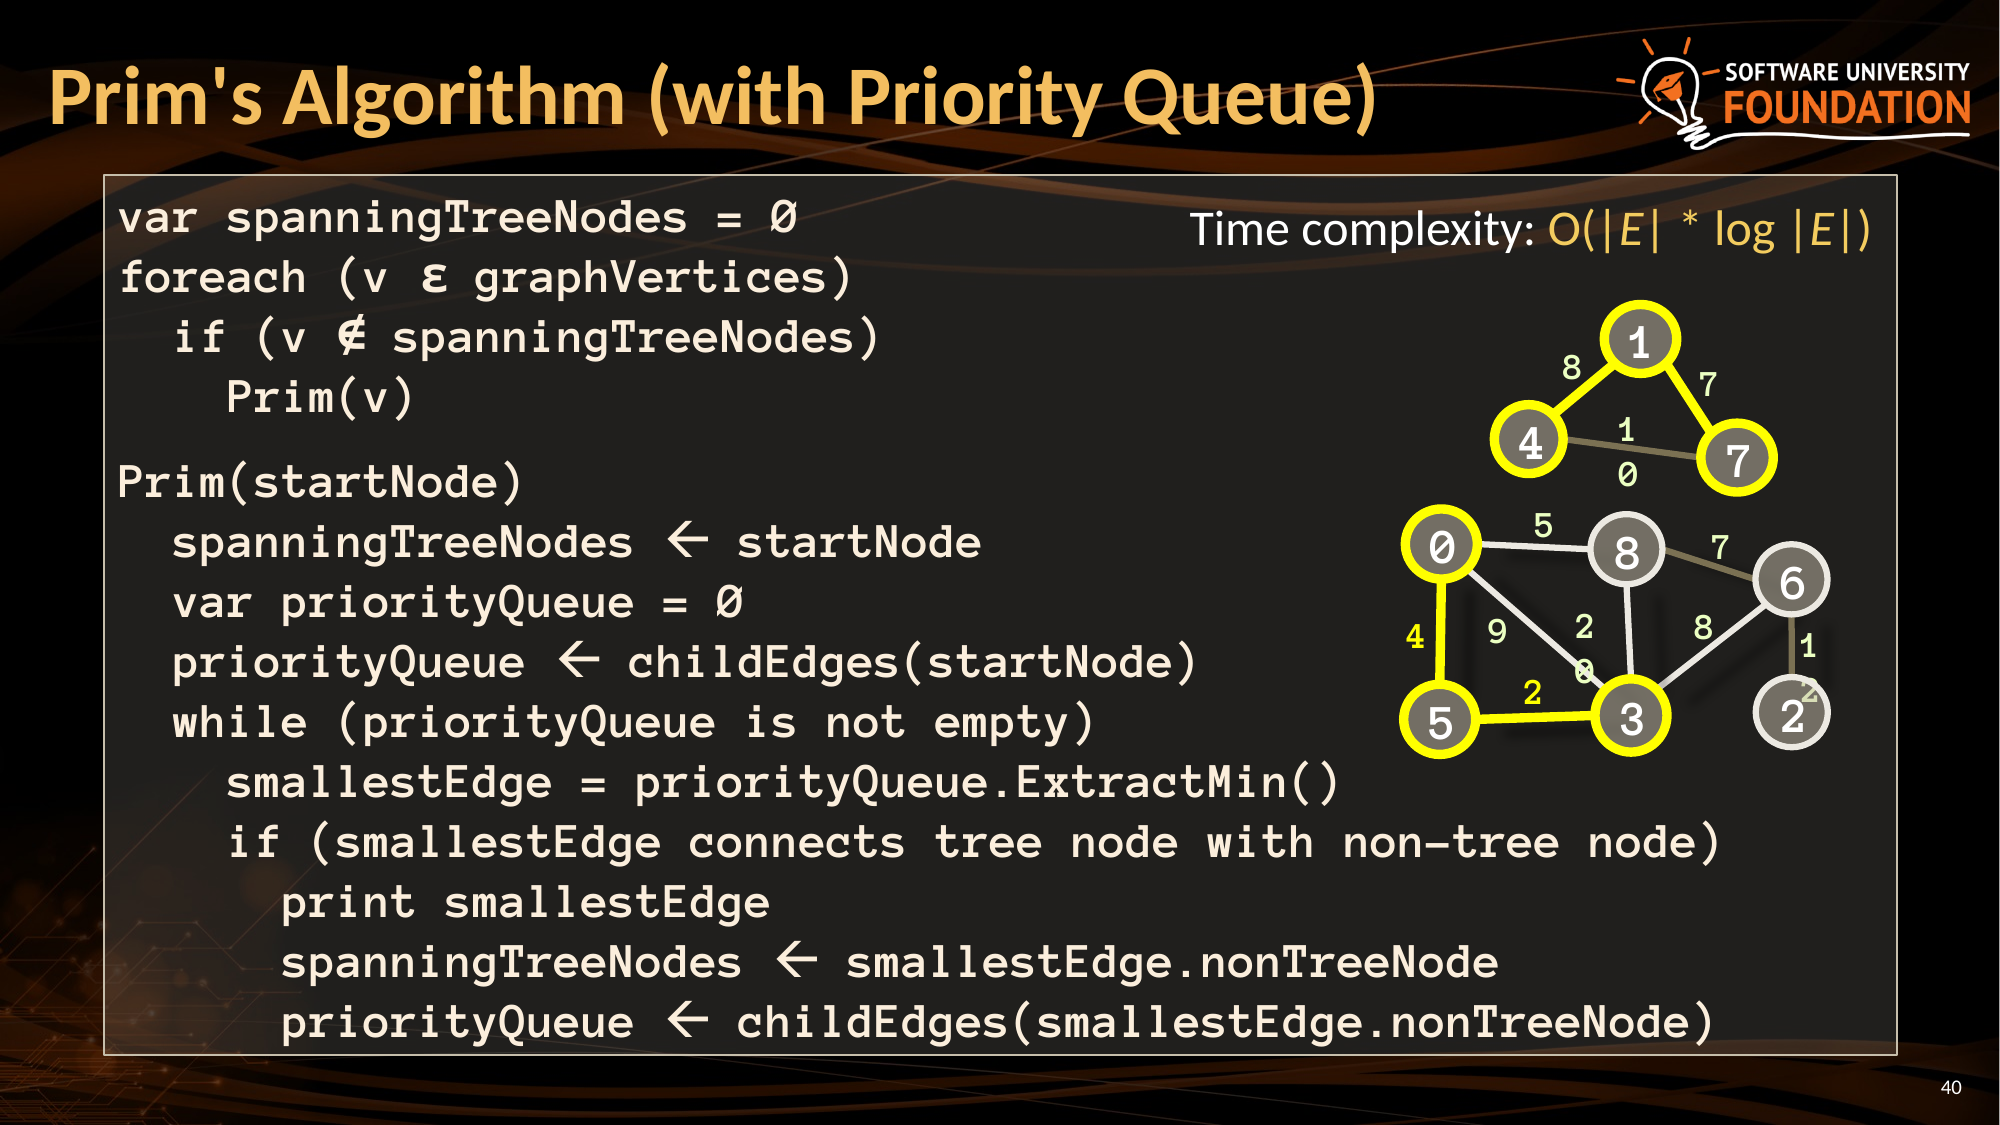

# Prim's Algorithm (with Priority Queue)
var spanningTreeNodes = Ø
foreach (v ϵ graphVertices)
  if (v ∉ spanningTreeNodes)
    Prim(v)
Prim(startNode)
  spanningTreeNodes 🡨 startNode
  var priorityQueue = Ø
  priorityQueue 🡨 childEdges(startNode)
  while (priorityQueue is not empty)
    smallestEdge = priorityQueue.ExtractMin()
    if (smallestEdge connects tree node with non-tree node)
      print smallestEdge
      spanningTreeNodes 🡨 smallestEdge.nonTreeNode
      priorityQueue 🡨 childEdges(smallestEdge.nonTreeNode)
Time complexity: O(|E| * log |E|)
1
8
7
10
4
7
5
0
8
7
6
20
8
9
4
12
2
2
3
5
40